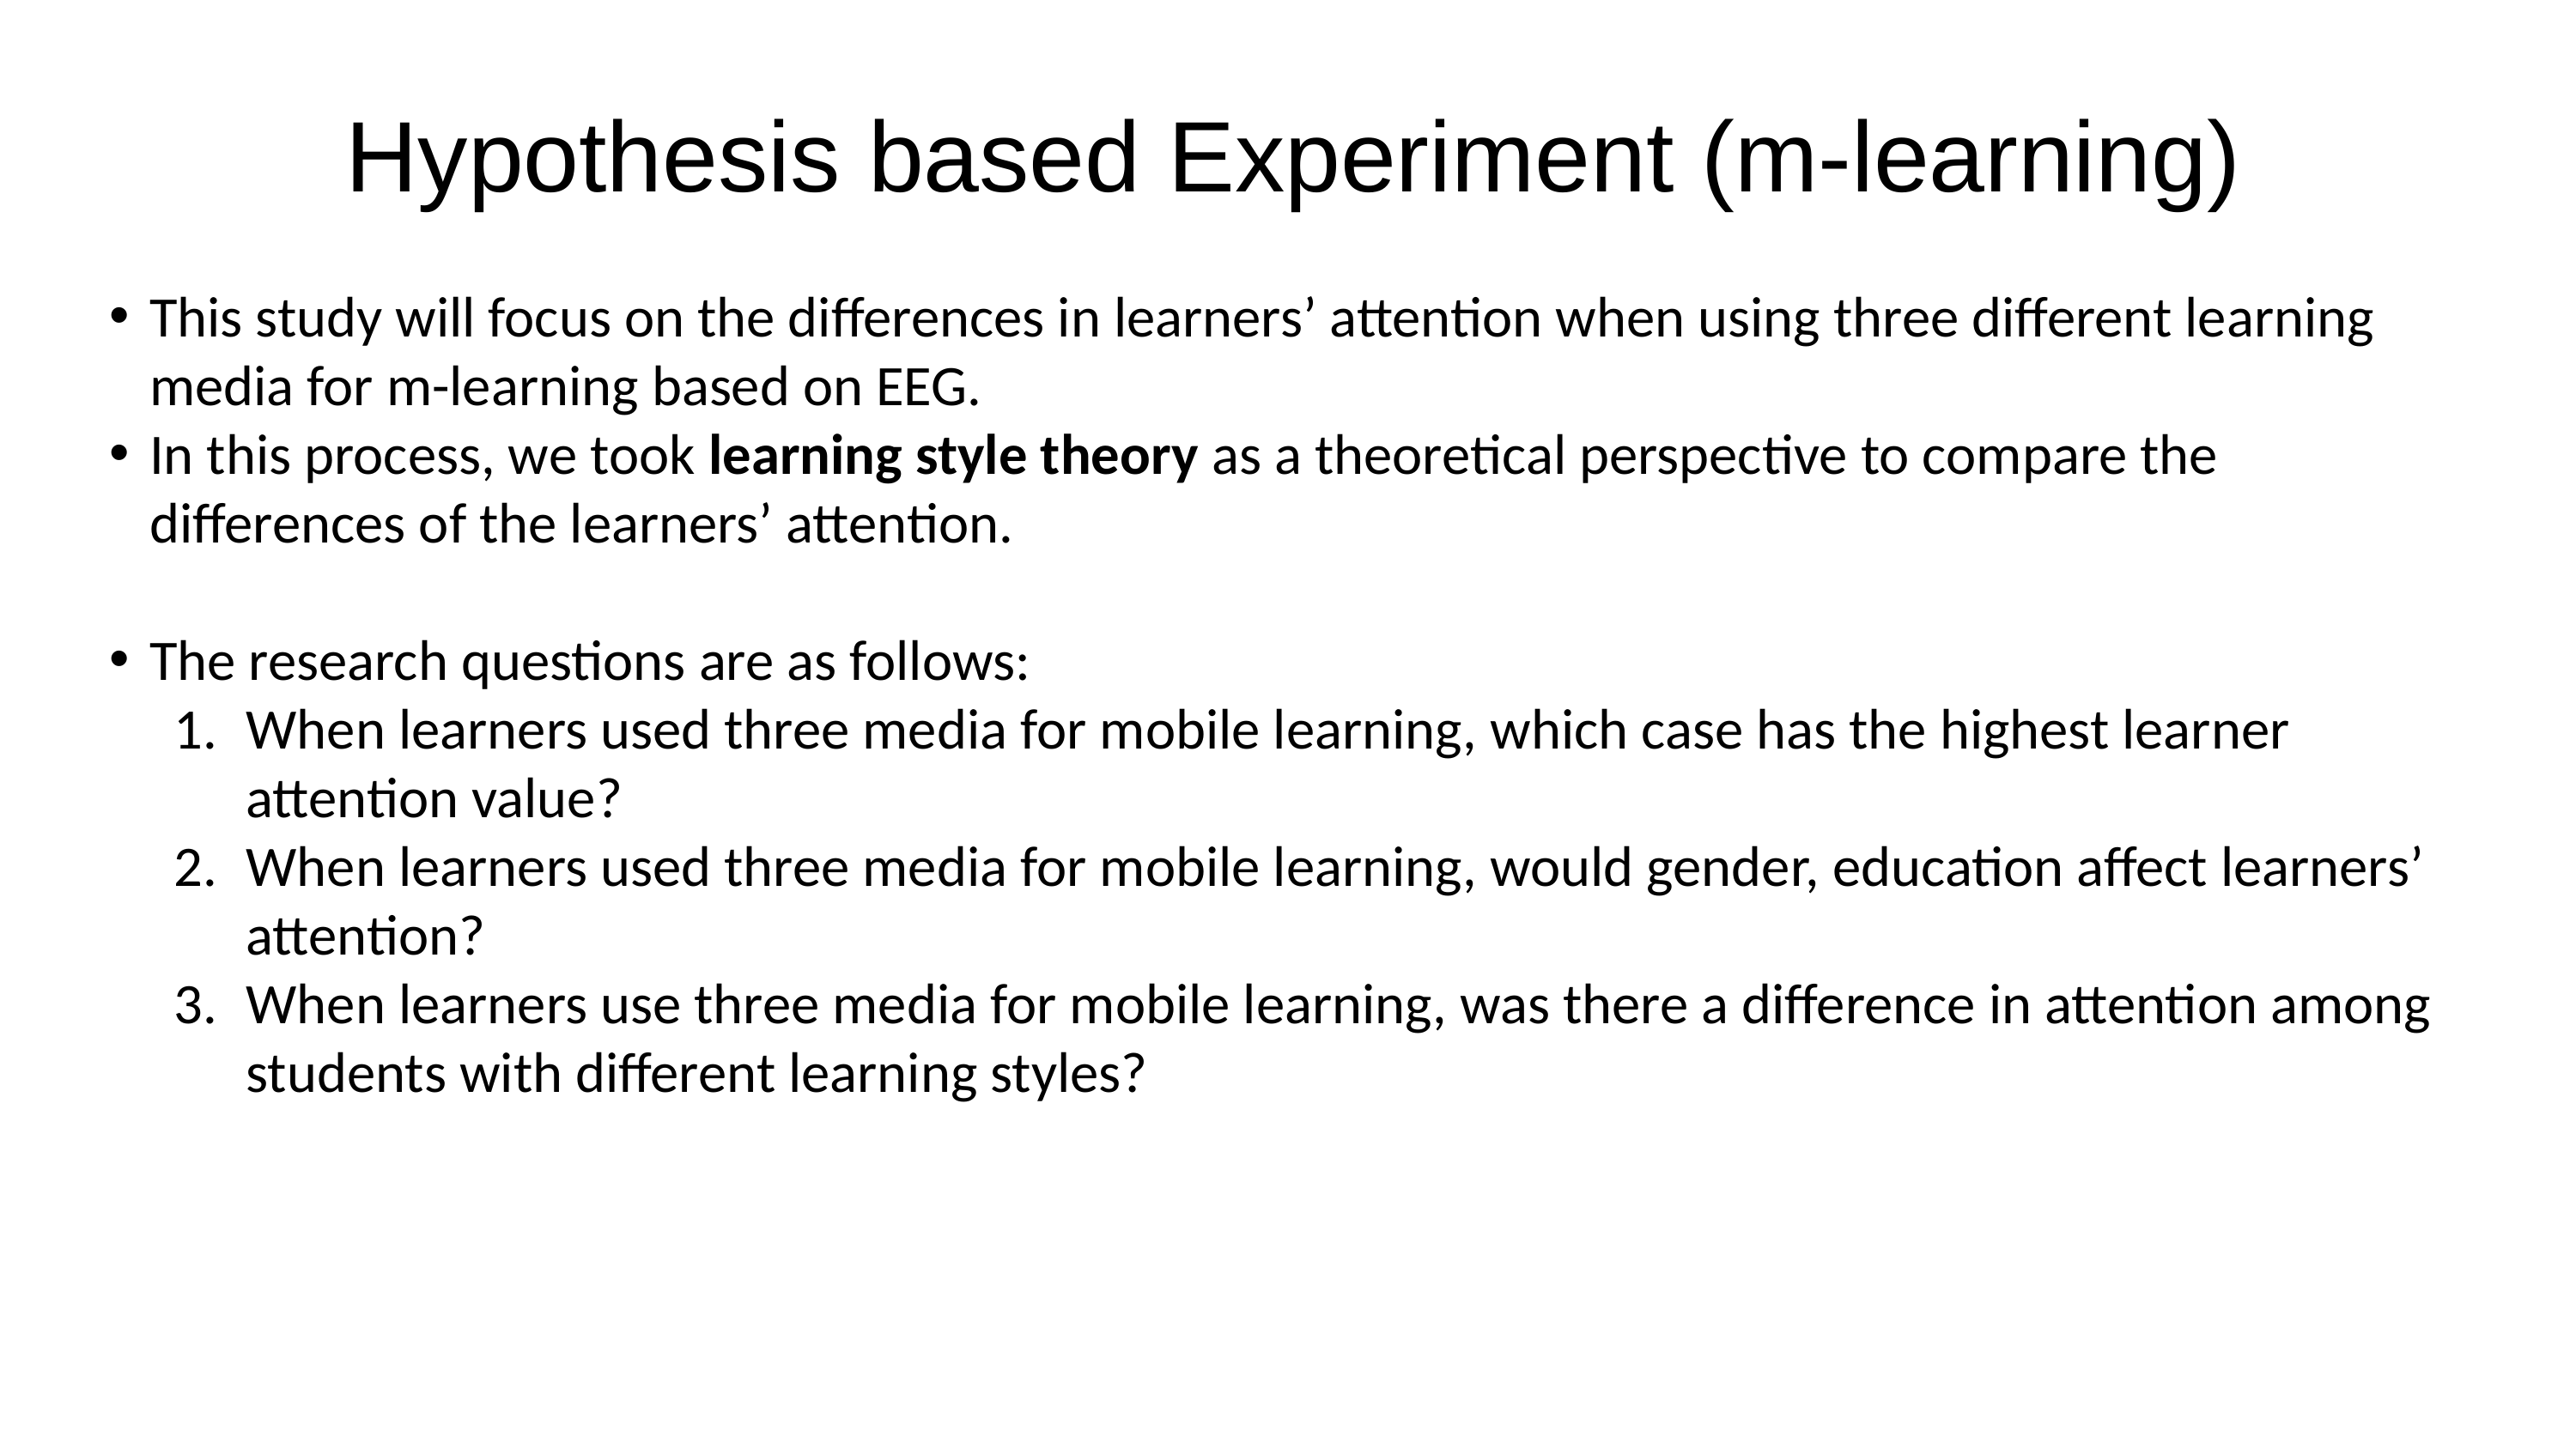

# Hypothesis based Experiment (m-learning)
This study will focus on the differences in learners’ attention when using three different learning media for m-learning based on EEG.
In this process, we took learning style theory as a theoretical perspective to compare the differences of the learners’ attention.

The research questions are as follows:
When learners used three media for mobile learning, which case has the highest learner attention value?
When learners used three media for mobile learning, would gender, education affect learners’ attention?
When learners use three media for mobile learning, was there a difference in attention among students with different learning styles?